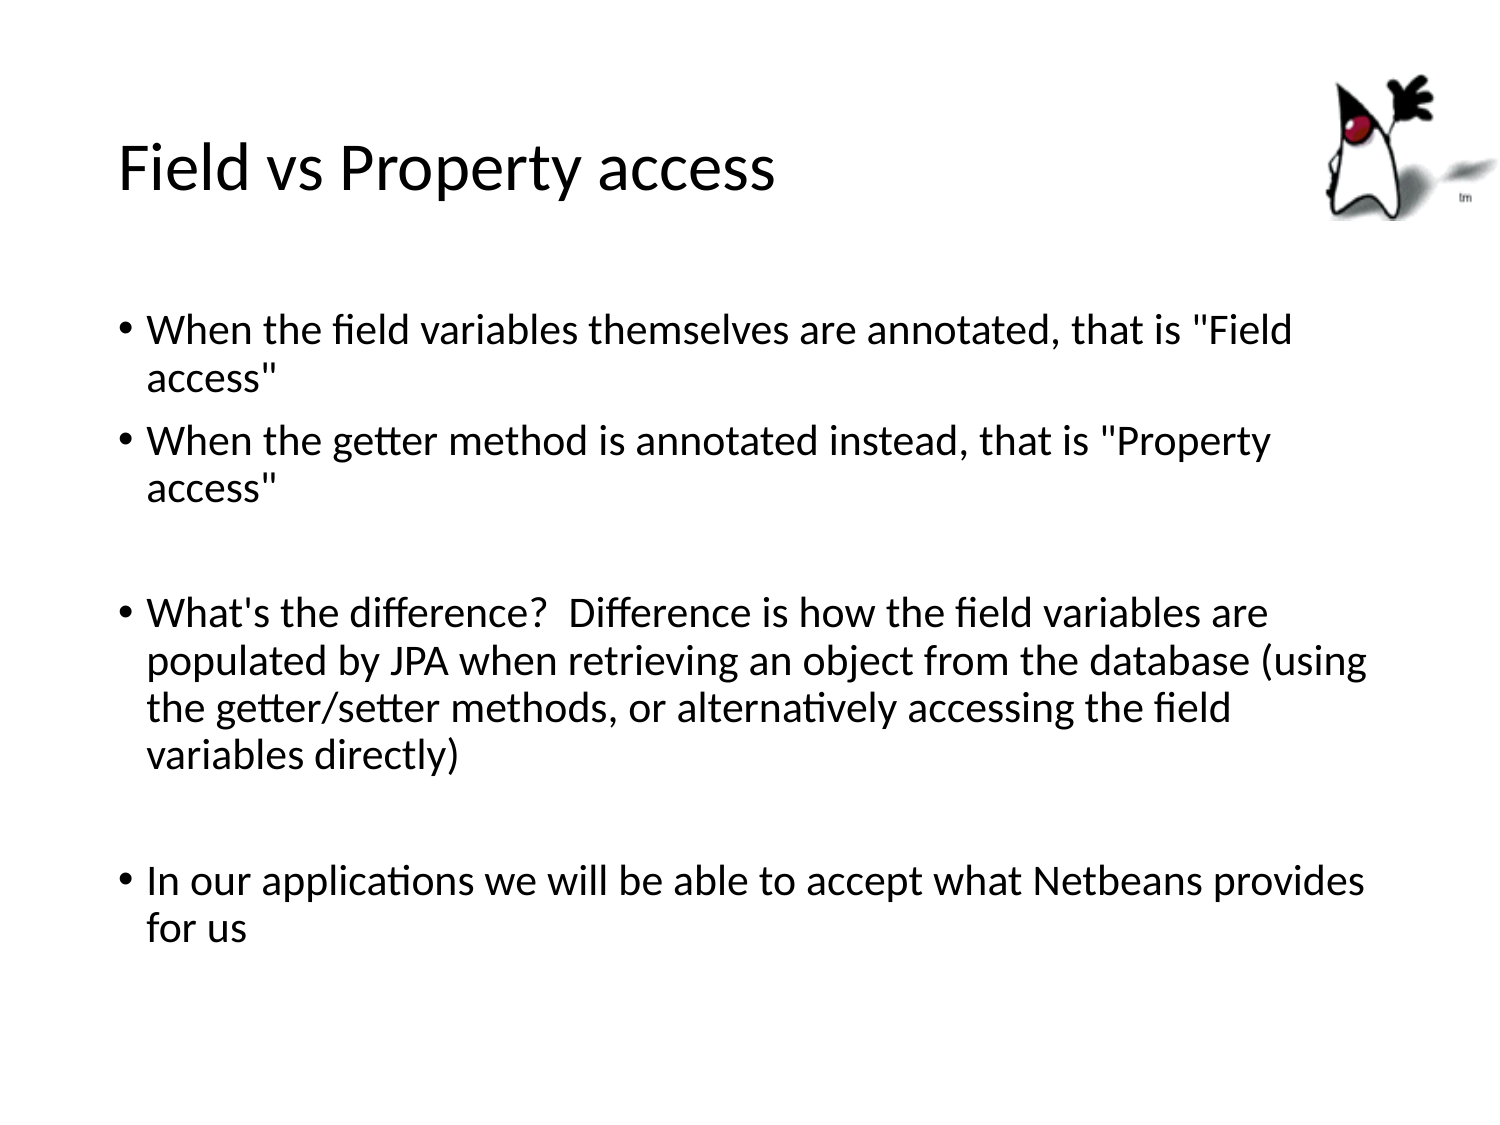

# Field vs Property access
When the field variables themselves are annotated, that is "Field access"
When the getter method is annotated instead, that is "Property access"

What's the difference?  Difference is how the field variables are populated by JPA when retrieving an object from the database (using the getter/setter methods, or alternatively accessing the field variables directly)

In our applications we will be able to accept what Netbeans provides for us